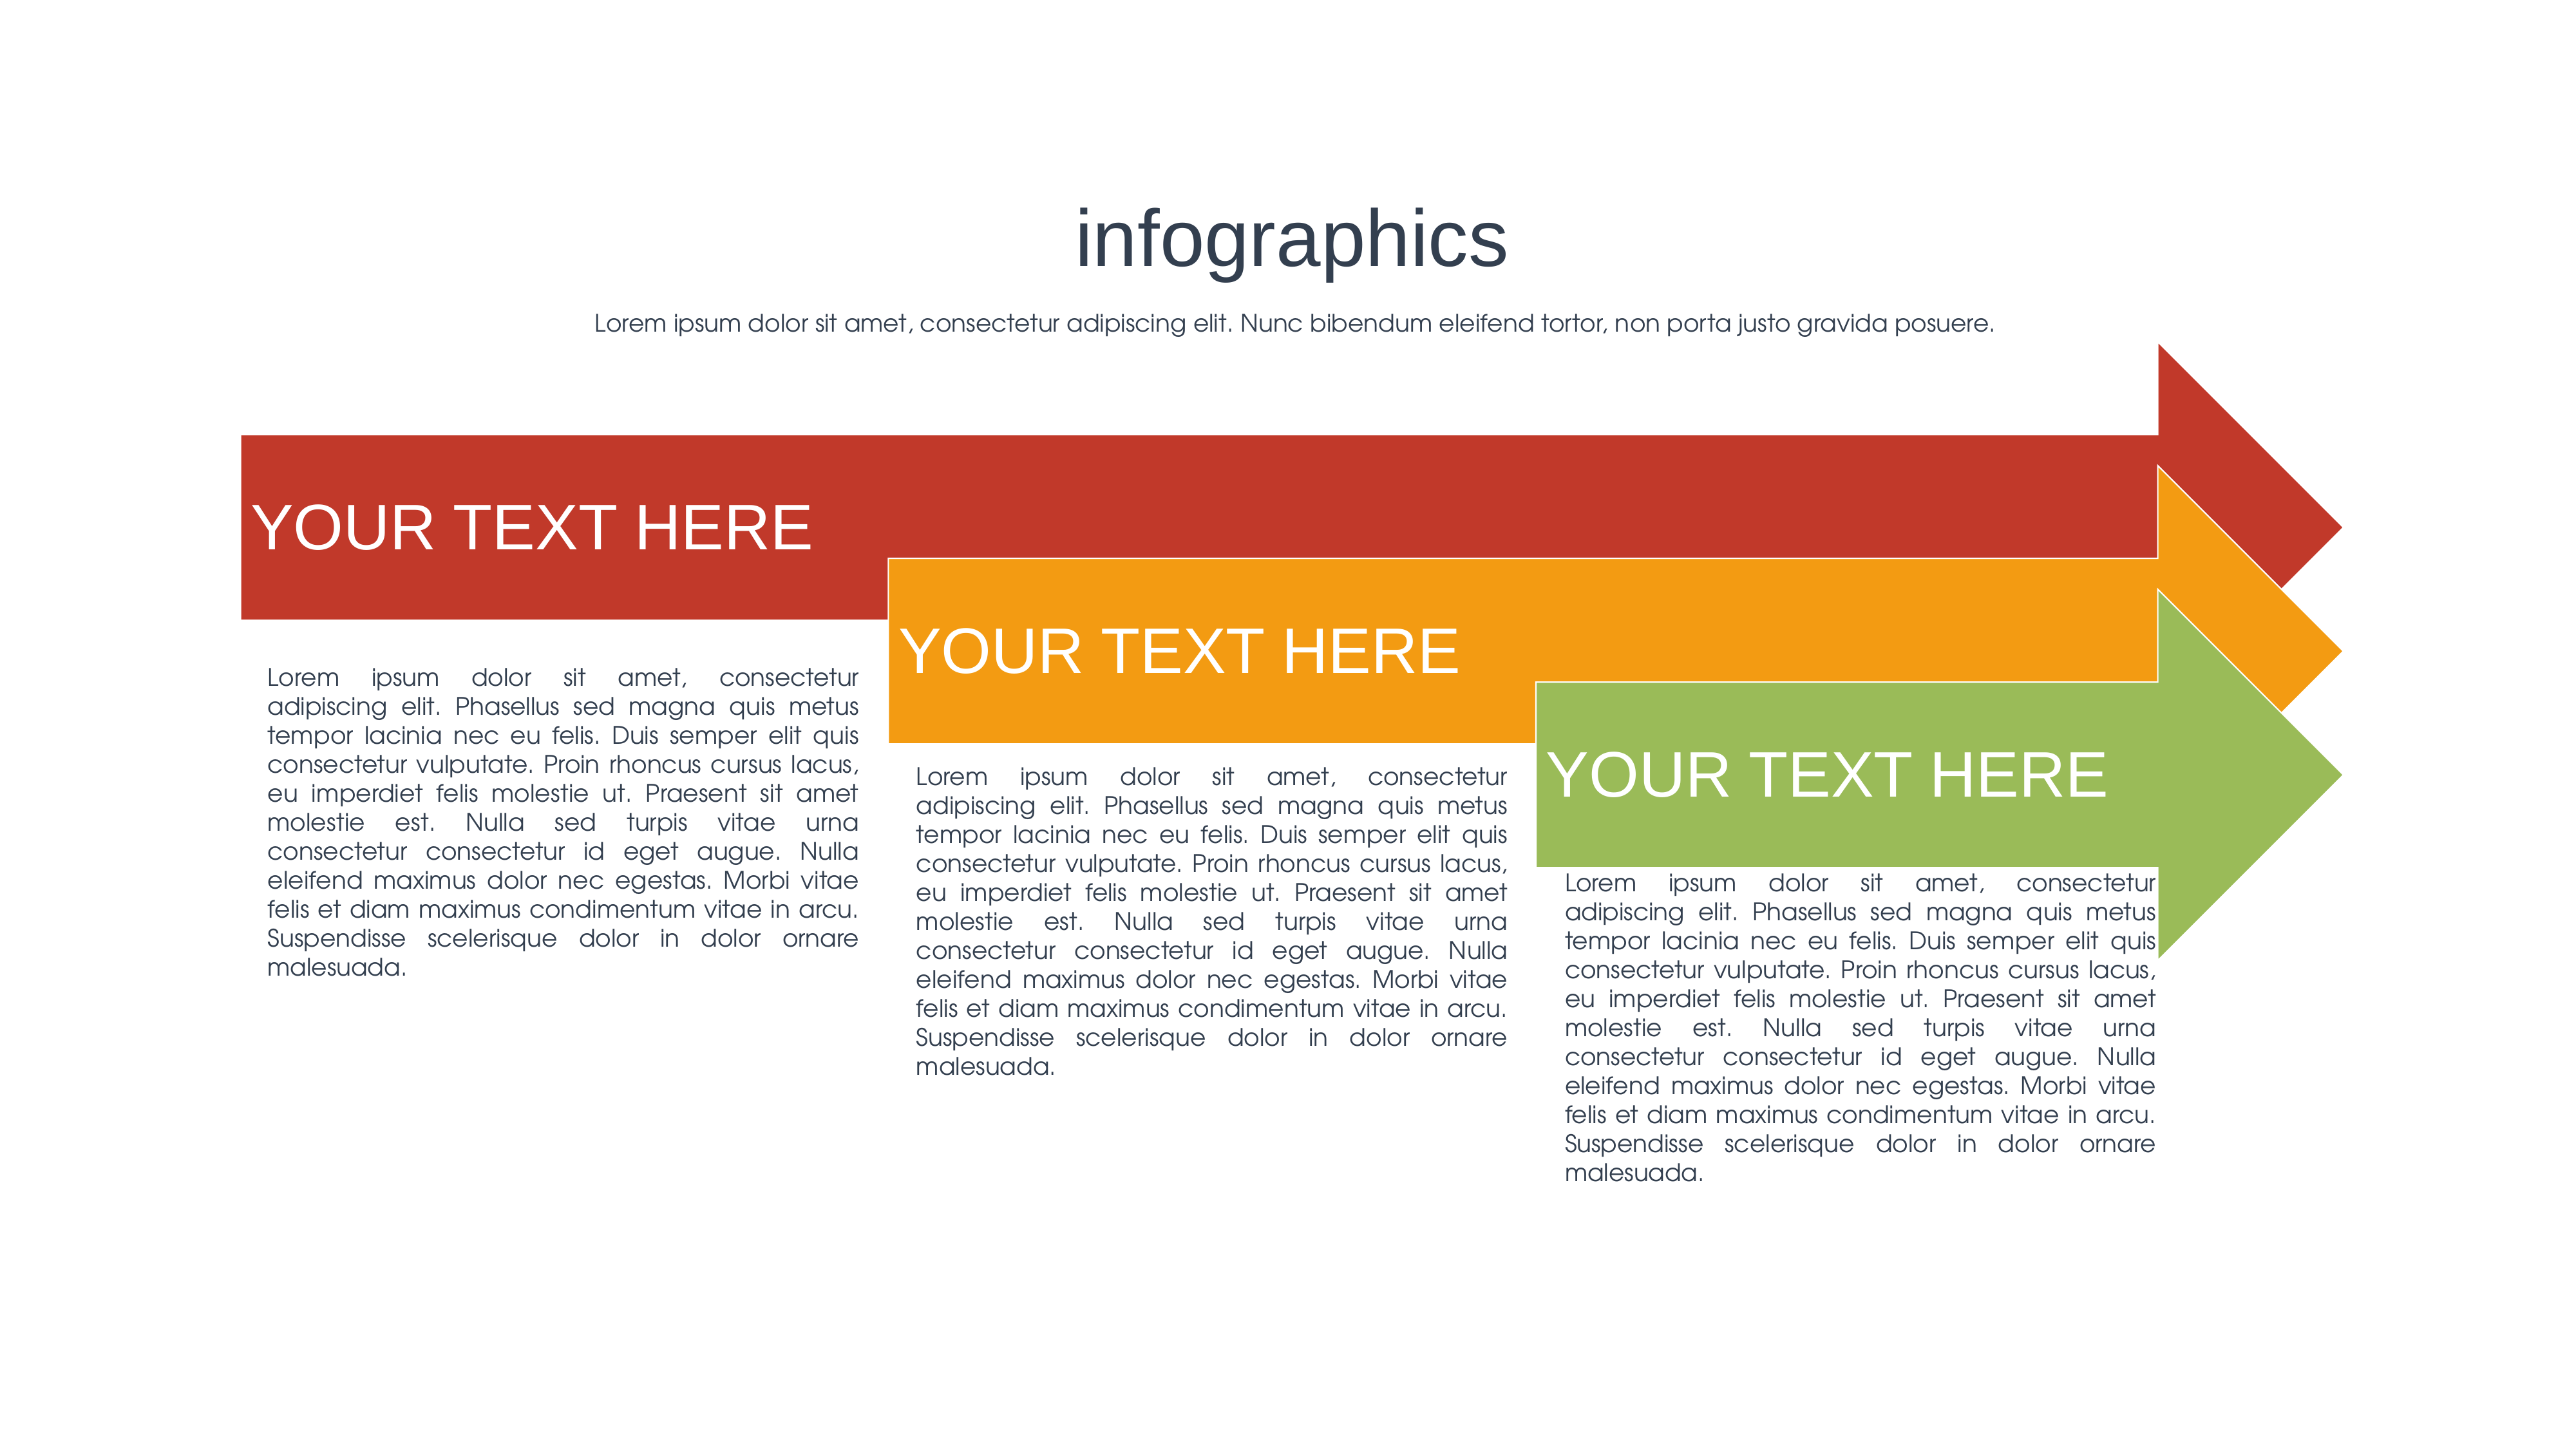

infographics
Lorem ipsum dolor sit amet, consectetur adipiscing elit. Nunc bibendum eleifend tortor, non porta justo gravida posuere.
YOUR TEXT HERE
YOUR TEXT HERE
YOUR TEXT HERE
Lorem ipsum dolor sit amet, consectetur adipiscing elit. Phasellus sed magna quis metus tempor lacinia nec eu felis. Duis semper elit quis consectetur vulputate. Proin rhoncus cursus lacus, eu imperdiet felis molestie ut. Praesent sit amet molestie est. Nulla sed turpis vitae urna consectetur consectetur id eget augue. Nulla eleifend maximus dolor nec egestas. Morbi vitae felis et diam maximus condimentum vitae in arcu. Suspendisse scelerisque dolor in dolor ornare malesuada.
Lorem ipsum dolor sit amet, consectetur adipiscing elit. Phasellus sed magna quis metus tempor lacinia nec eu felis. Duis semper elit quis consectetur vulputate. Proin rhoncus cursus lacus, eu imperdiet felis molestie ut. Praesent sit amet molestie est. Nulla sed turpis vitae urna consectetur consectetur id eget augue. Nulla eleifend maximus dolor nec egestas. Morbi vitae felis et diam maximus condimentum vitae in arcu. Suspendisse scelerisque dolor in dolor ornare malesuada.
Lorem ipsum dolor sit amet, consectetur adipiscing elit. Phasellus sed magna quis metus tempor lacinia nec eu felis. Duis semper elit quis consectetur vulputate. Proin rhoncus cursus lacus, eu imperdiet felis molestie ut. Praesent sit amet molestie est. Nulla sed turpis vitae urna consectetur consectetur id eget augue. Nulla eleifend maximus dolor nec egestas. Morbi vitae felis et diam maximus condimentum vitae in arcu. Suspendisse scelerisque dolor in dolor ornare malesuada.